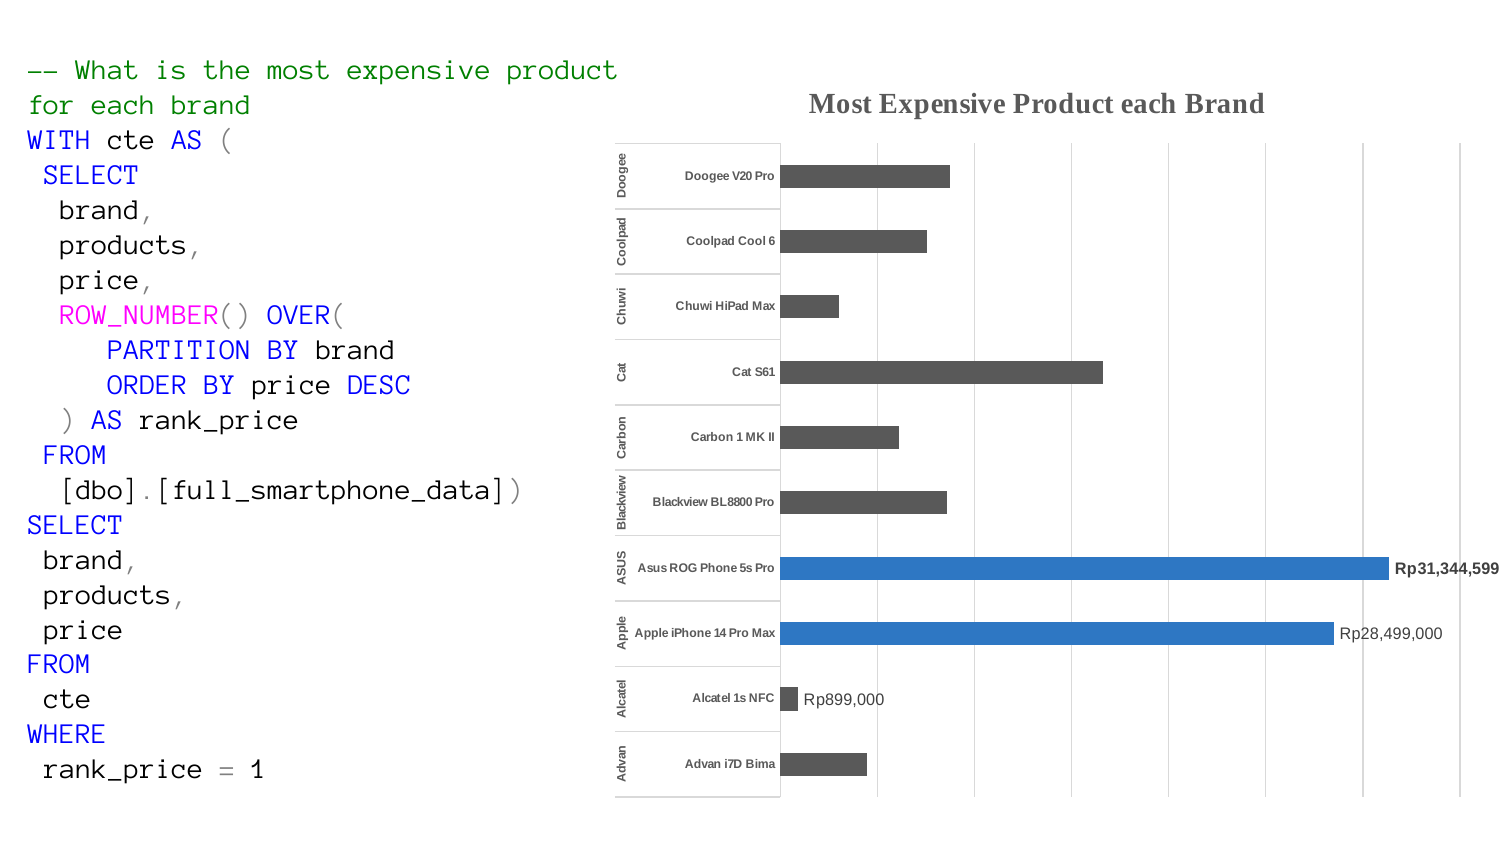

-- What is the most expensive product for each brand
WITH cte AS (
 SELECT
  brand,
  products,
  price,
  ROW_NUMBER() OVER(
     PARTITION BY brand
     ORDER BY price DESC
  ) AS rank_price
 FROM
  [dbo].[full_smartphone_data])
SELECT
 brand,
 products,
 price
FROM
 cte
WHERE
 rank_price = 1

### Chart: Most Expensive Product each Brand

| Category | price |
|---|---|
| Advan i7D Bima | 4455400.0 |
| Alcatel 1s NFC | 899000.0 |
| Apple iPhone 14 Pro Max | 28499000.0 |
| Asus ROG Phone 5s Pro | 31344599.0 |
| Blackview BL8800 Pro | 8585000.0 |
| Carbon 1 MK II | 6102524.0 |
| Cat S61 | 16594499.0 |
| Chuwi HiPad Max | 2999000.0 |
| Coolpad Cool 6 | 7540624.0 |
| Doogee V20 Pro | 8750000.0 |